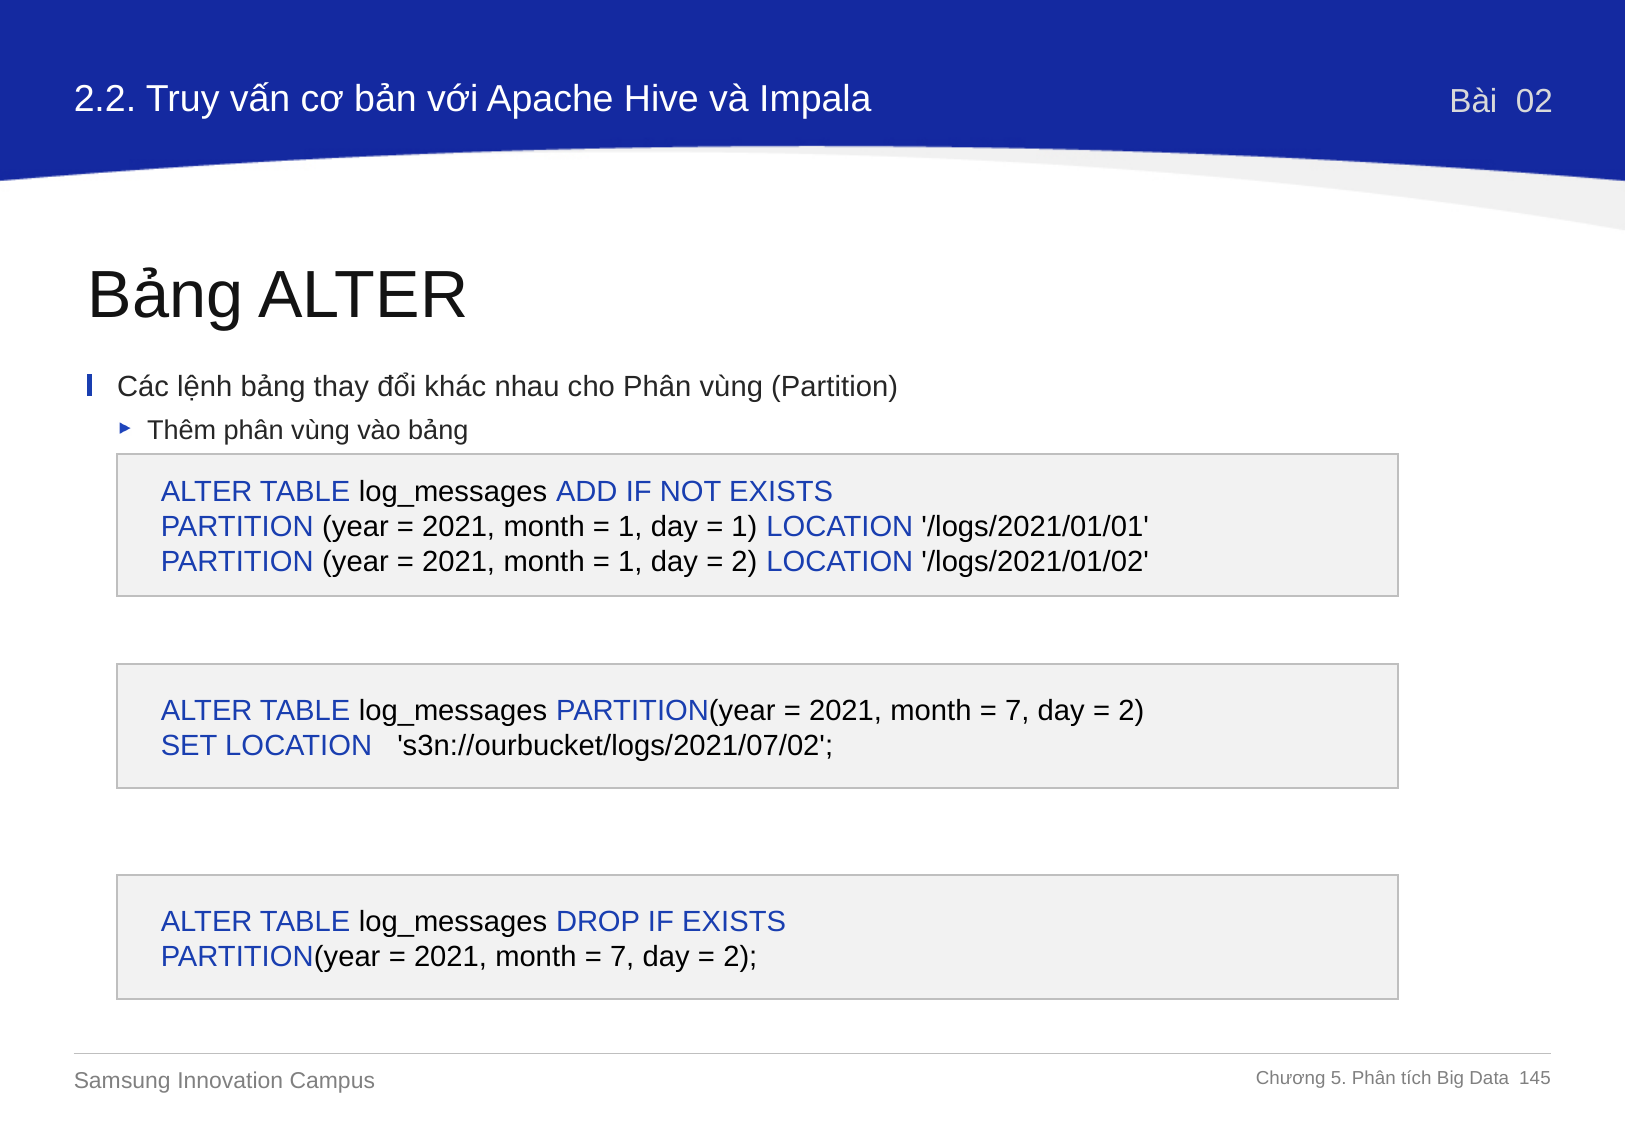

2.2. Truy vấn cơ bản với Apache Hive và Impala
Bài  02
Bảng ALTER
Các lệnh bảng thay đổi khác nhau cho Phân vùng (Partition)
Thêm phân vùng vào bảng

Thay đổi vị trí của một phân vùng

Xóa một phân vùng
ALTER TABLE log_messages ADD IF NOT EXISTS
PARTITION (year = 2021, month = 1, day = 1) LOCATION '/logs/2021/01/01'
PARTITION (year = 2021, month = 1, day = 2) LOCATION '/logs/2021/01/02'
ALTER TABLE log_messages PARTITION(year = 2021, month = 7, day = 2)
SET LOCATION   's3n://ourbucket/logs/2021/07/02';
ALTER TABLE log_messages DROP IF EXISTS
PARTITION(year = 2021, month = 7, day = 2);